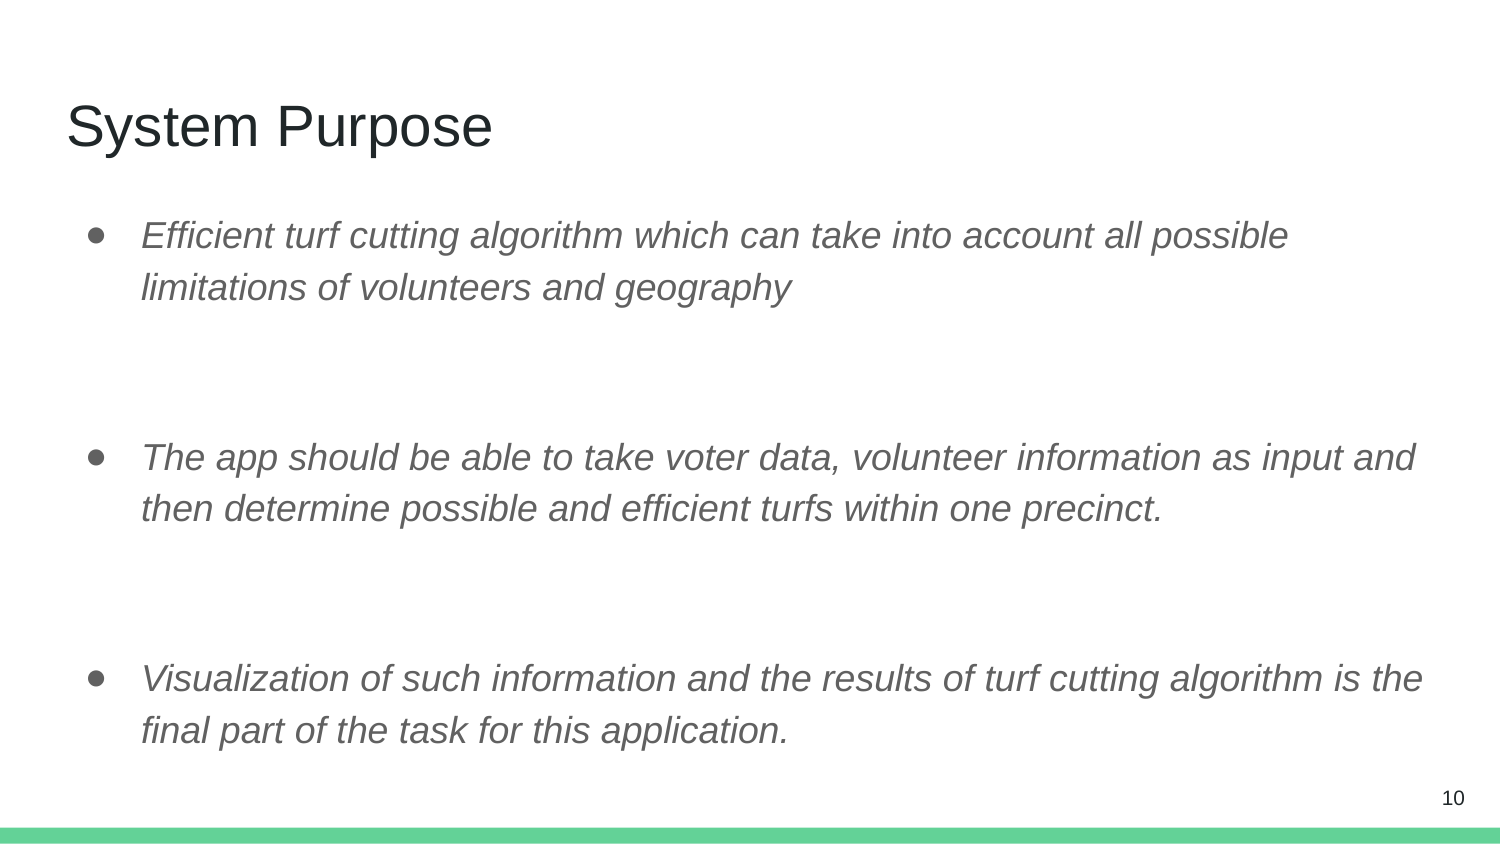

# System Purpose
Efficient turf cutting algorithm which can take into account all possible limitations of volunteers and geography

The app should be able to take voter data, volunteer information as input and then determine possible and efficient turfs within one precinct.

Visualization of such information and the results of turf cutting algorithm is the final part of the task for this application.
10